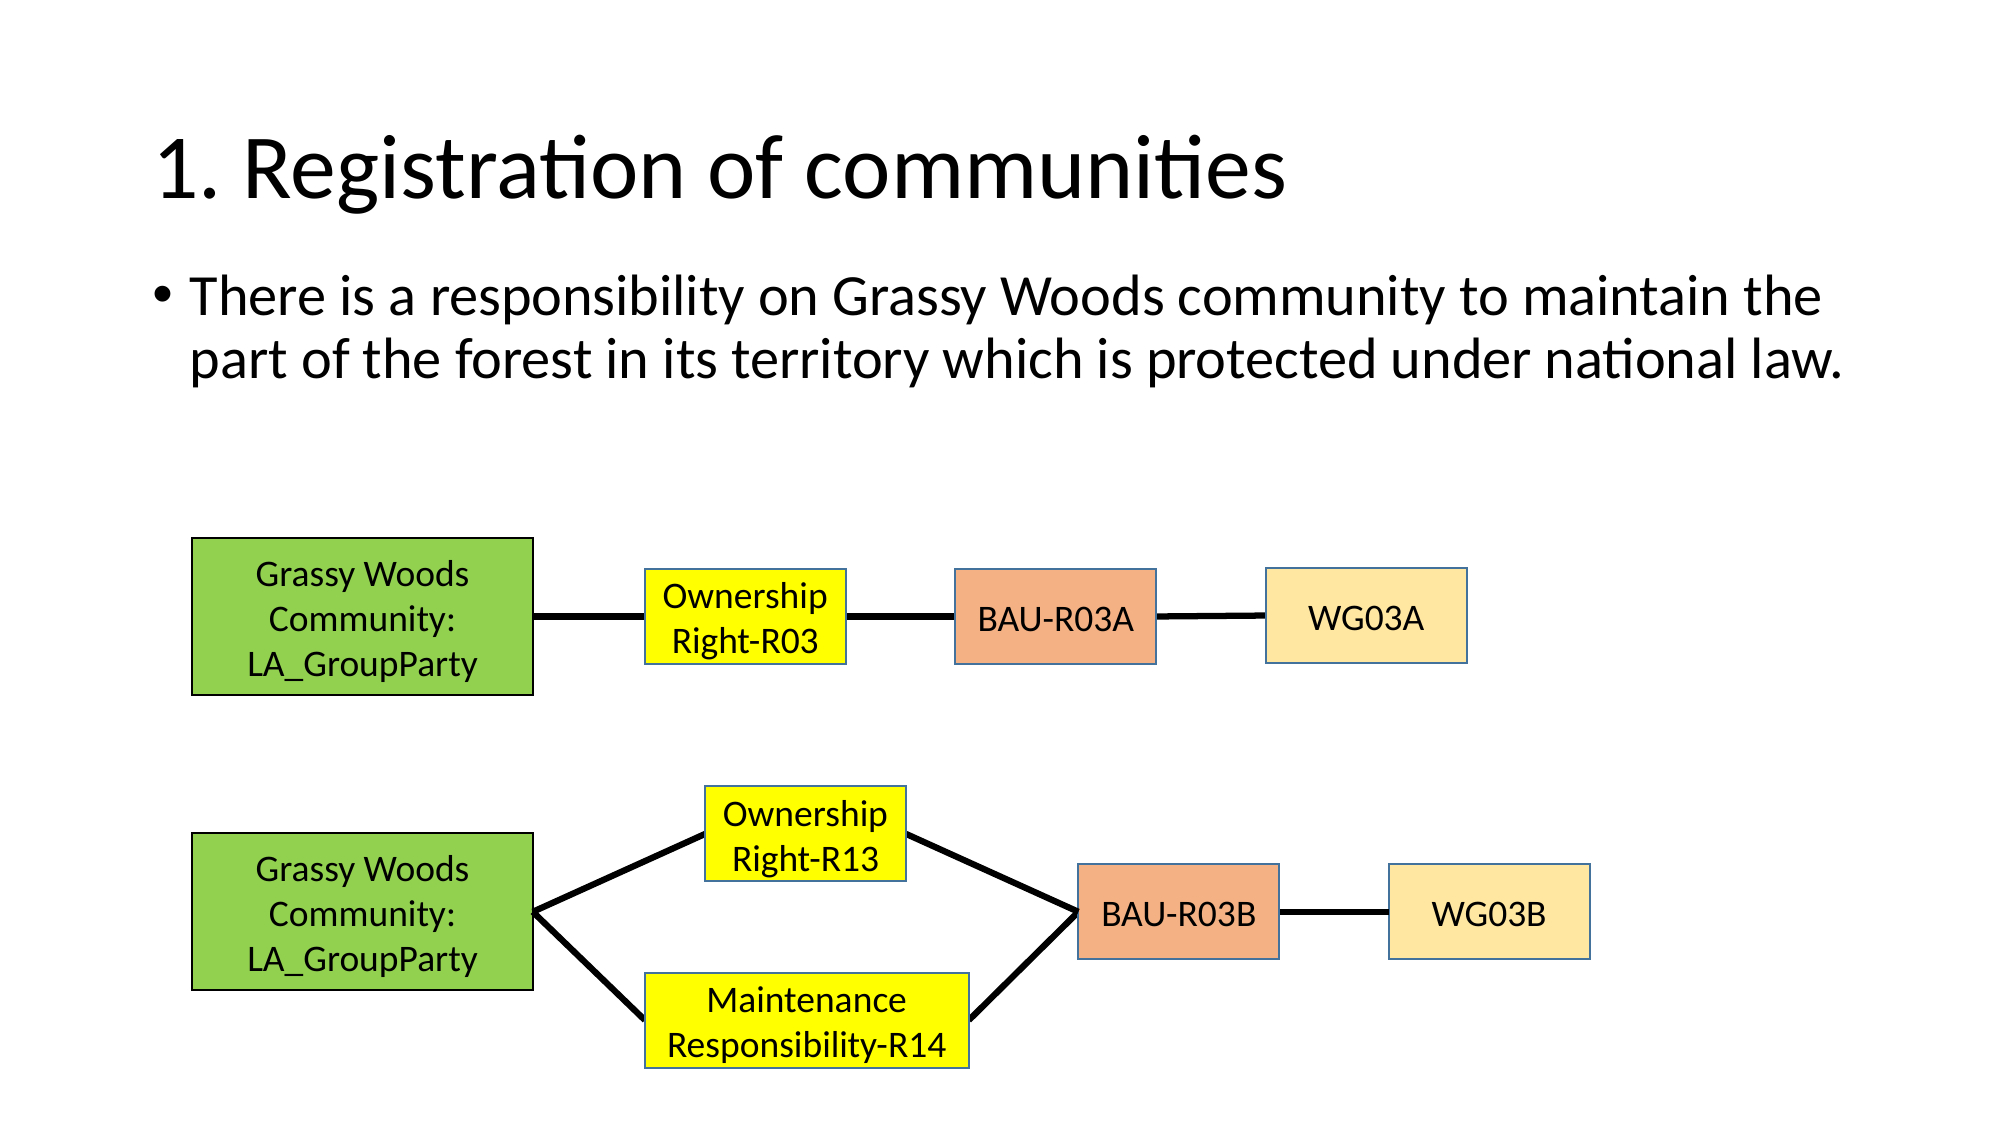

# 1. Registration of communities
There is a responsibility on Grassy Woods community to maintain the part of the forest in its territory which is protected under national law.
Grassy Woods Community: LA_GroupParty
WG03A
Ownership Right-R03
BAU-R03A
Ownership Right-R13
Grassy Woods Community: LA_GroupParty
BAU-R03B
WG03B
Maintenance Responsibility-R14